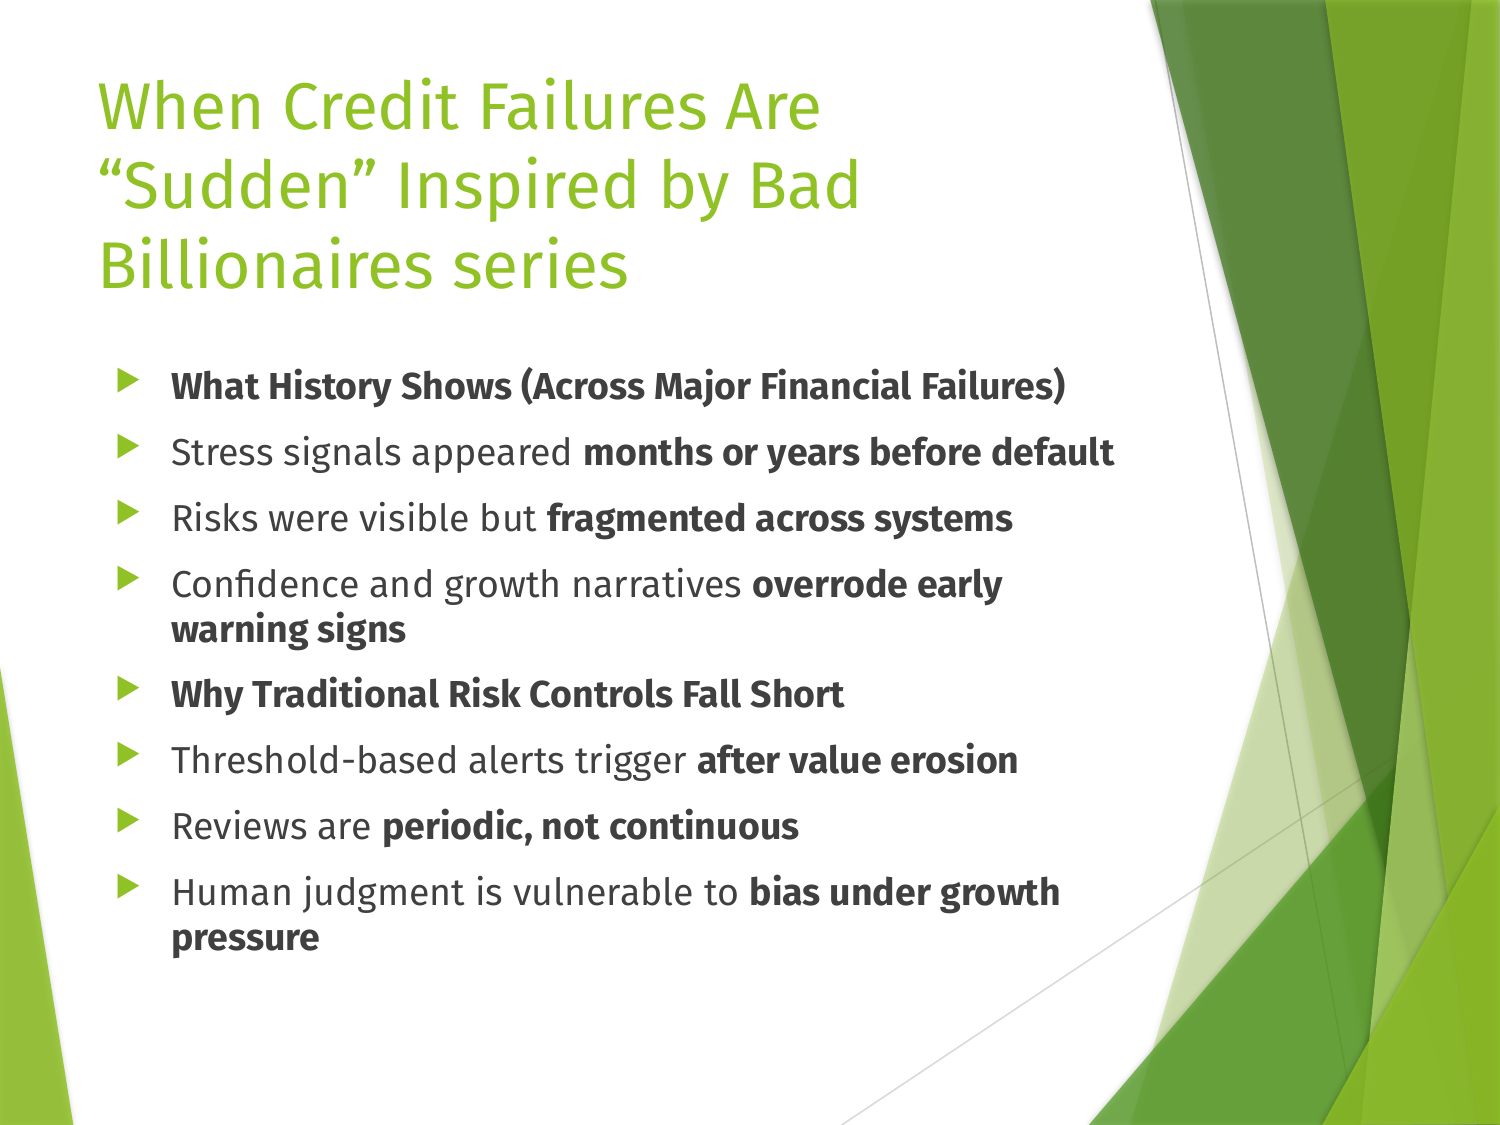

# When Credit Failures Are “Sudden” Inspired by Bad Billionaires series
What History Shows (Across Major Financial Failures)
Stress signals appeared months or years before default
Risks were visible but fragmented across systems
Confidence and growth narratives overrode early warning signs
Why Traditional Risk Controls Fall Short
Threshold-based alerts trigger after value erosion
Reviews are periodic, not continuous
Human judgment is vulnerable to bias under growth pressure